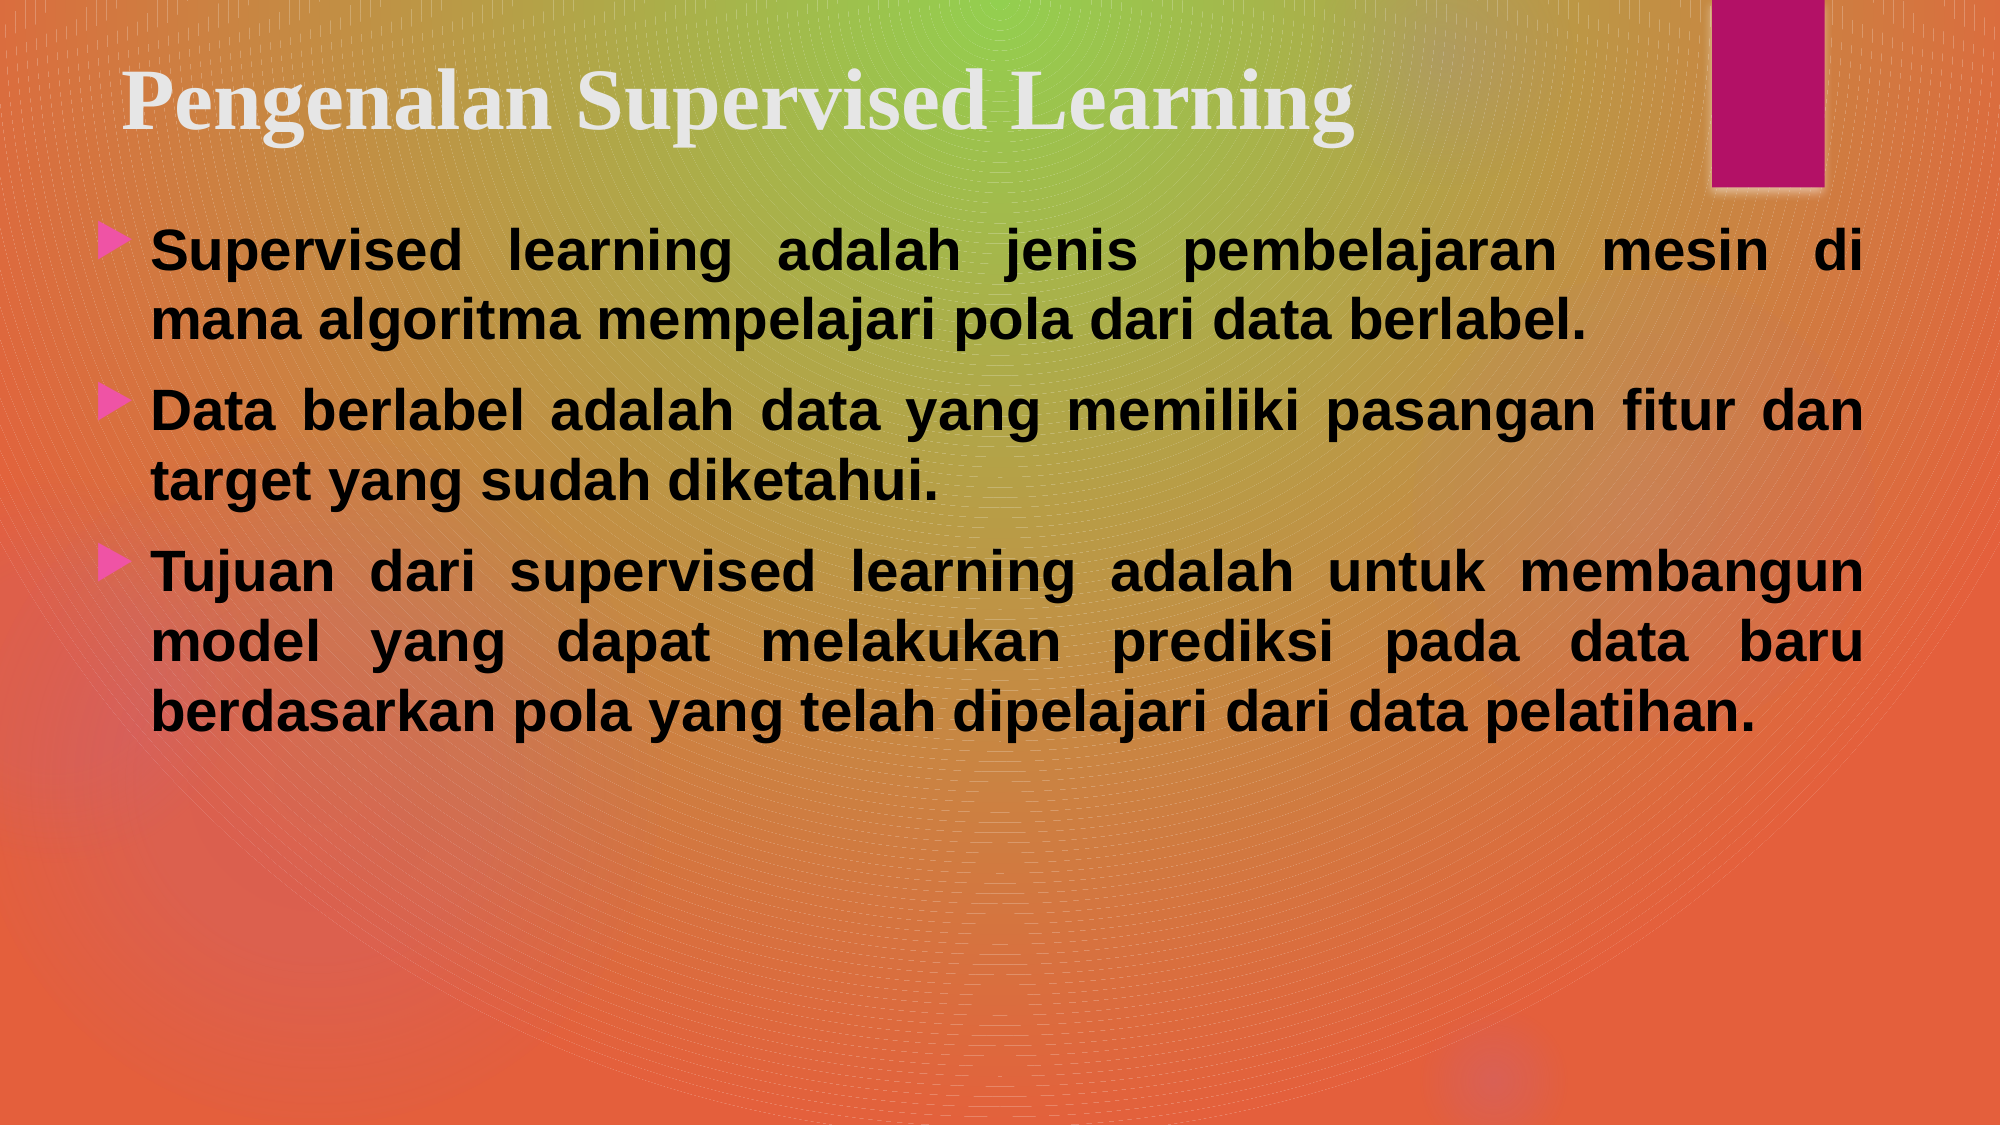

# Pengenalan Supervised Learning
Supervised learning adalah jenis pembelajaran mesin di mana algoritma mempelajari pola dari data berlabel.
Data berlabel adalah data yang memiliki pasangan fitur dan target yang sudah diketahui.
Tujuan dari supervised learning adalah untuk membangun model yang dapat melakukan prediksi pada data baru berdasarkan pola yang telah dipelajari dari data pelatihan.